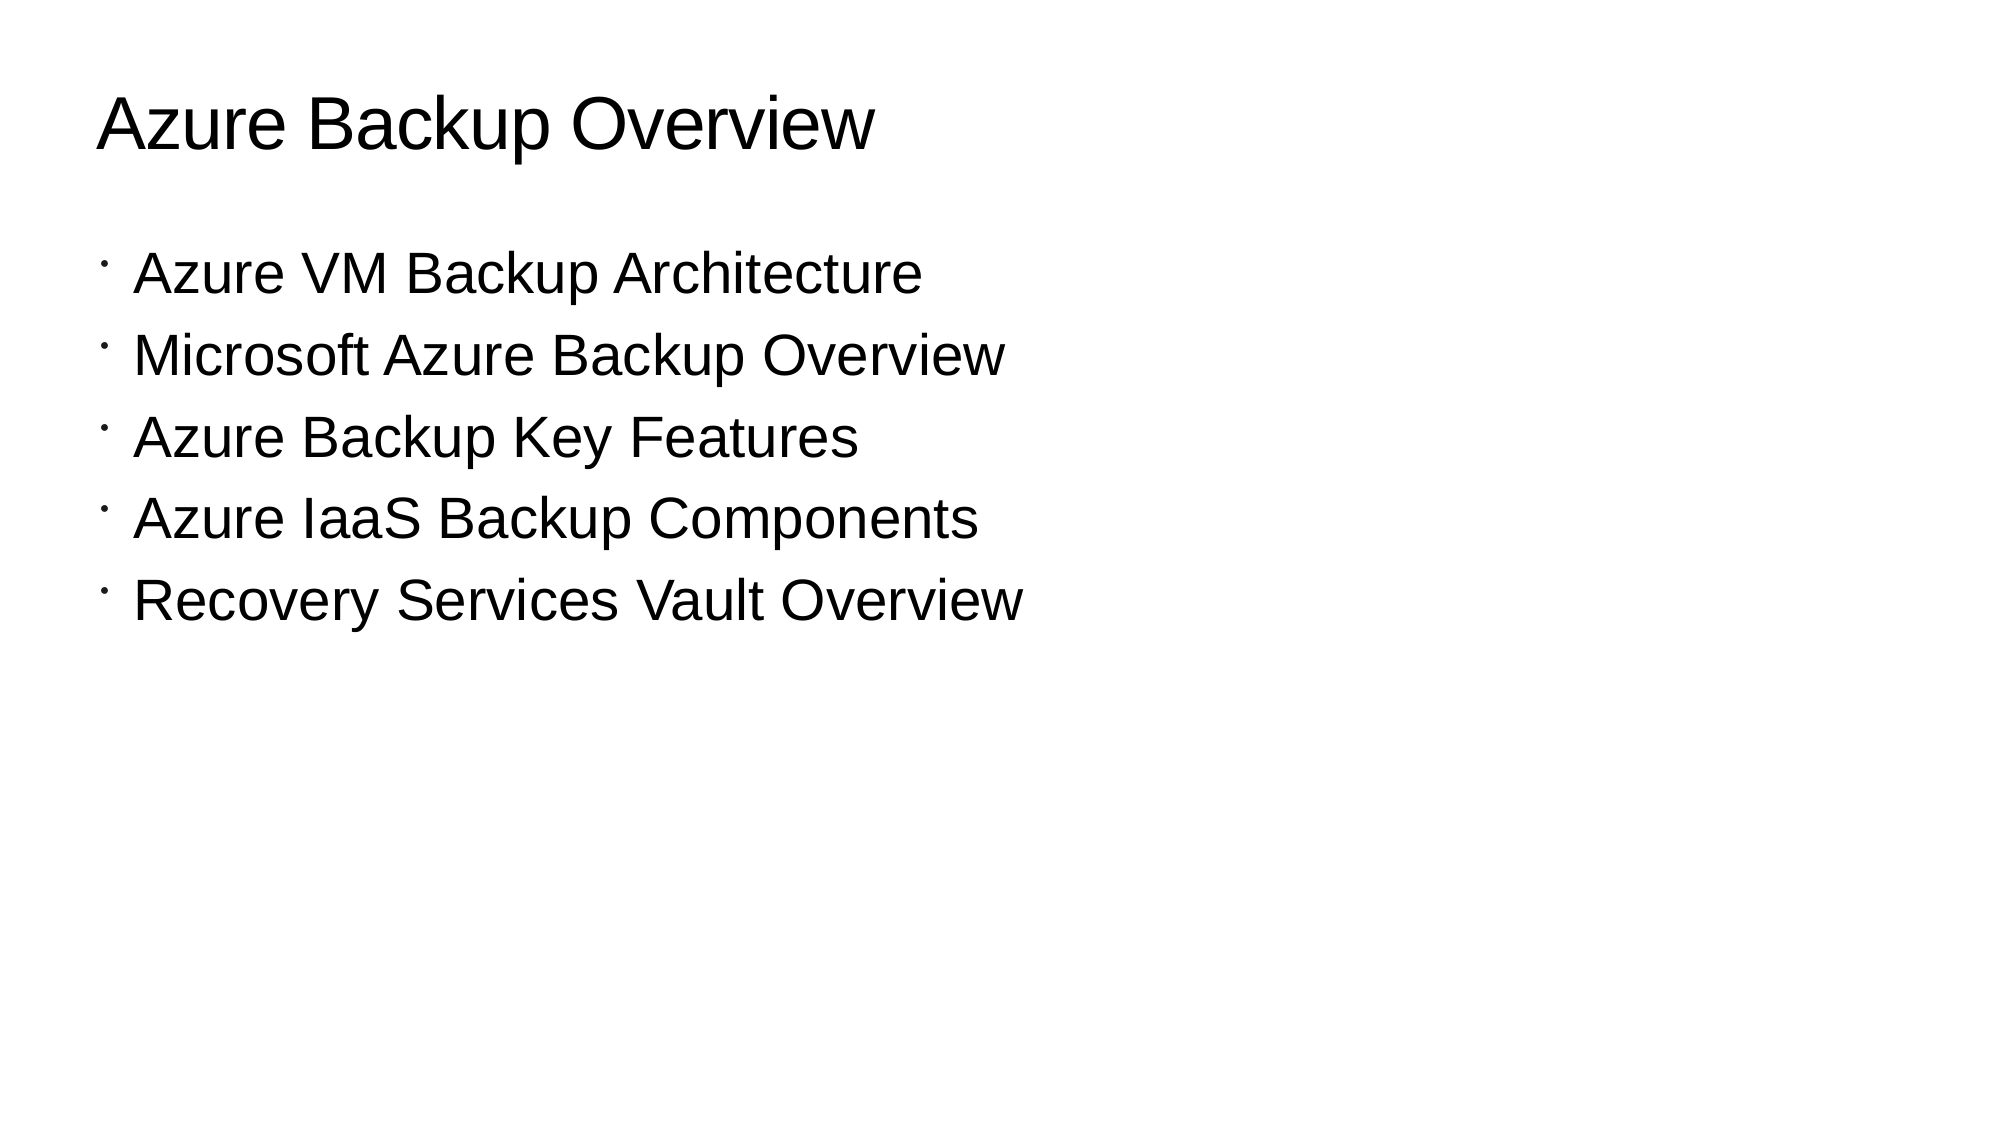

# Azure Backup Overview
Azure VM Backup Architecture
Microsoft Azure Backup Overview
Azure Backup Key Features
Azure IaaS Backup Components
Recovery Services Vault Overview